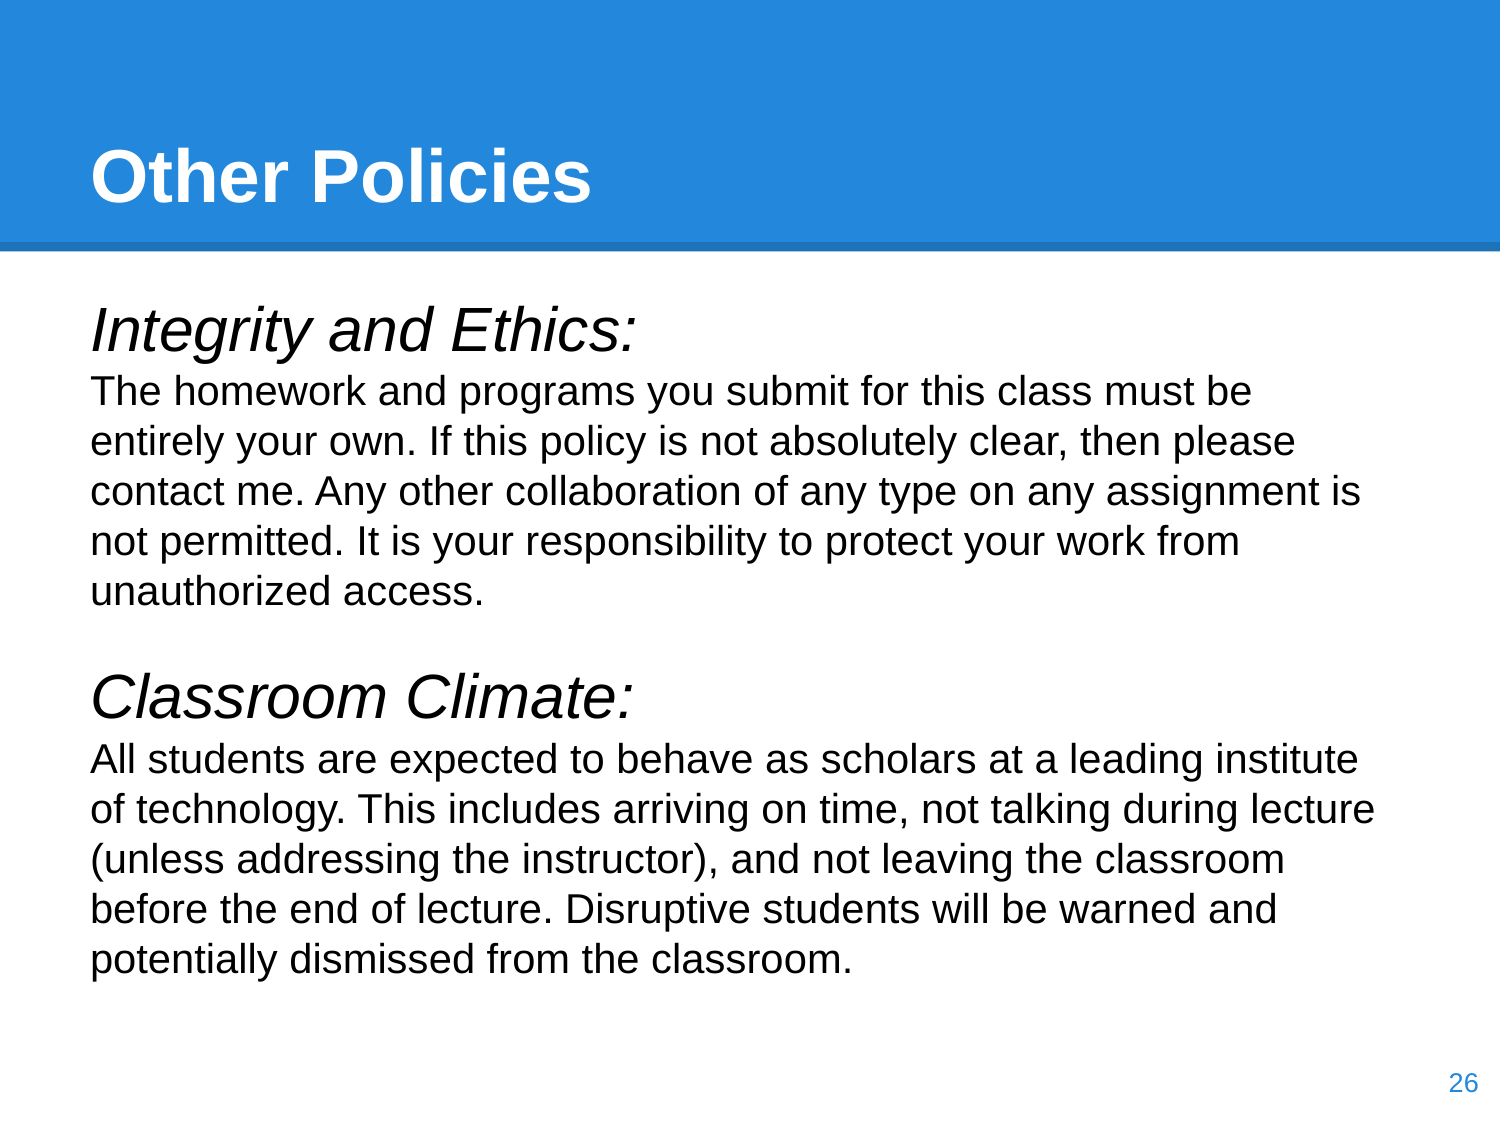

# Other Policies
Integrity and Ethics:
The homework and programs you submit for this class must be entirely your own. If this policy is not absolutely clear, then please contact me. Any other collaboration of any type on any assignment is not permitted. It is your responsibility to protect your work from unauthorized access.

Classroom Climate:
All students are expected to behave as scholars at a leading institute of technology. This includes arriving on time, not talking during lecture (unless addressing the instructor), and not leaving the classroom before the end of lecture. Disruptive students will be warned and potentially dismissed from the classroom.
26